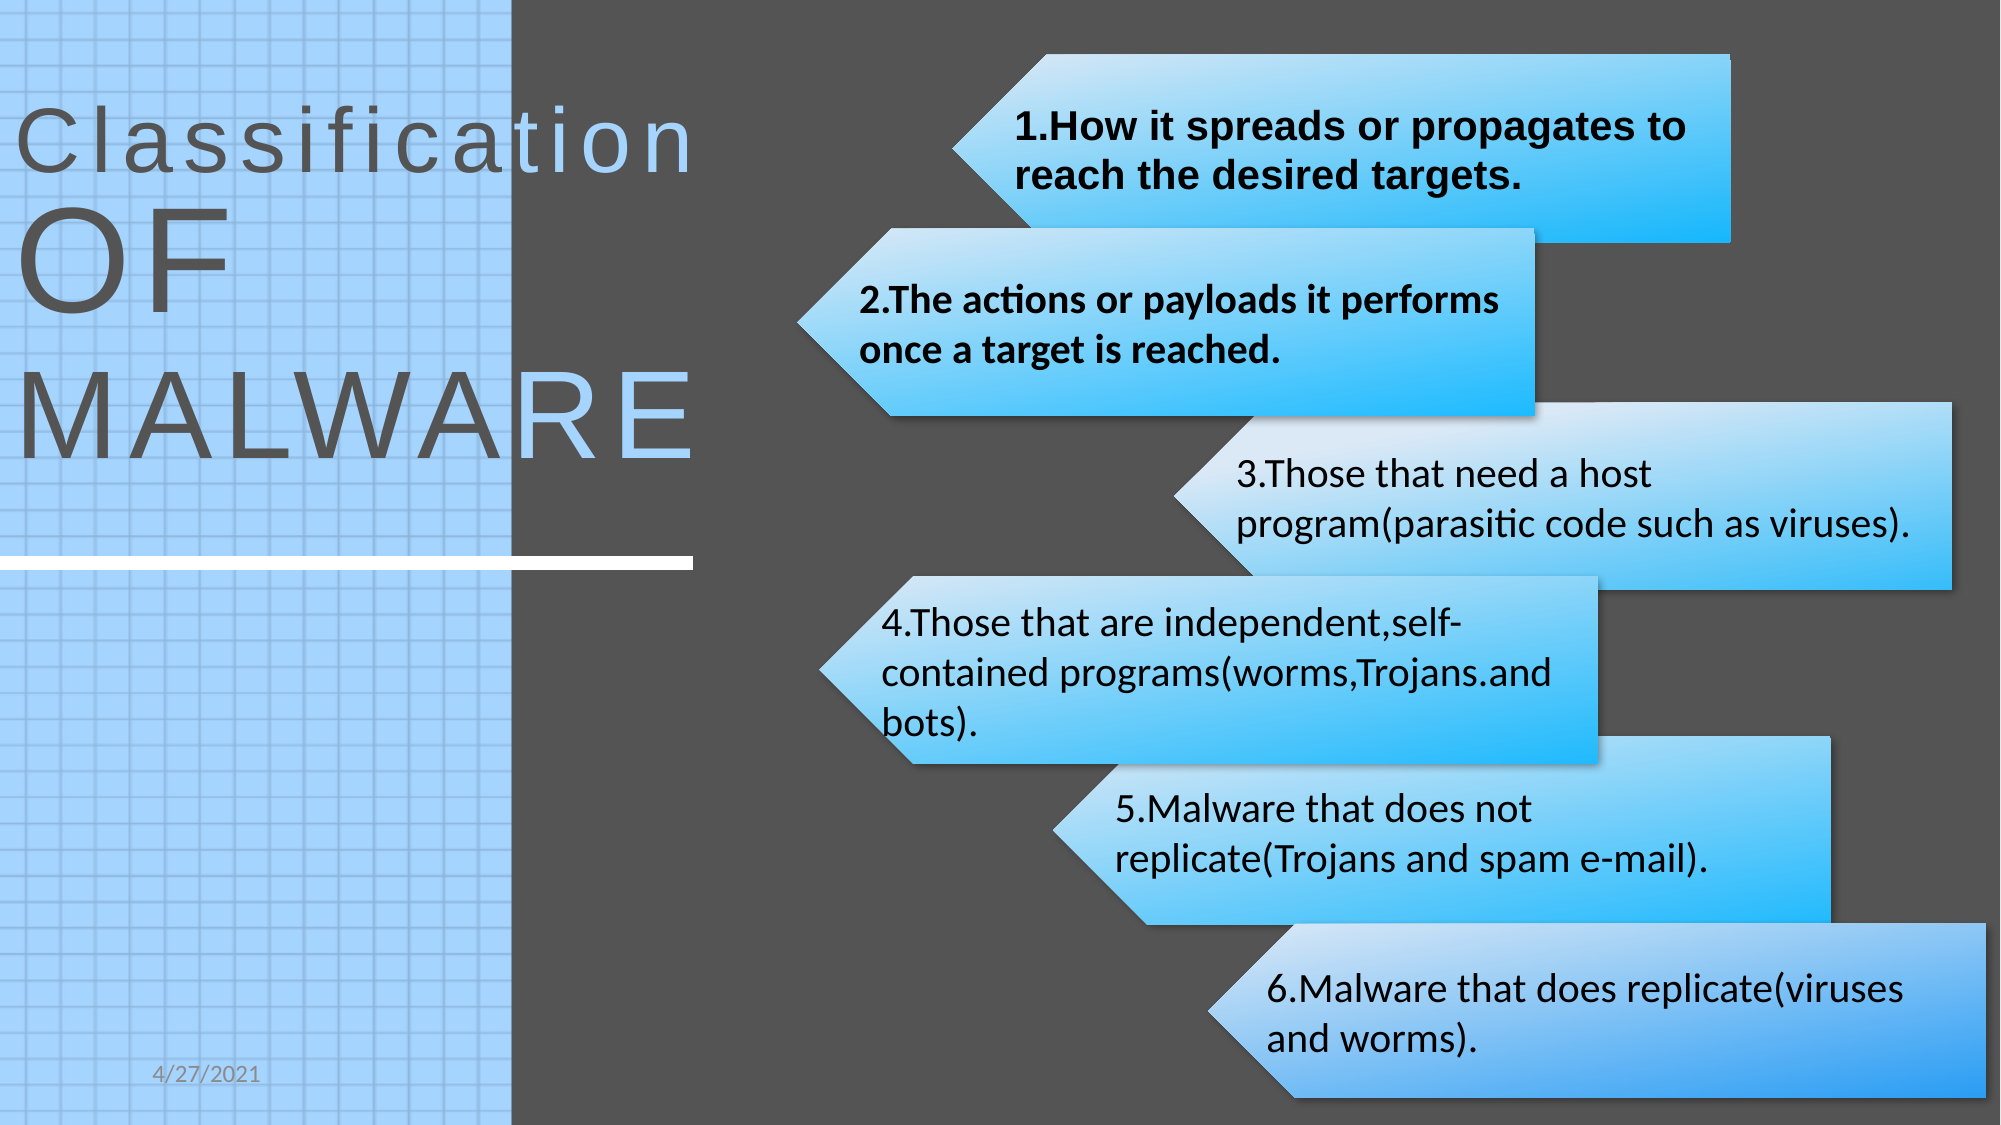

Classification
OF
MALWARE
1.How it spreads or propagates to reach the desired targets.
2.The actions or payloads it performs once a target is reached.
3.Those that need a host program(parasitic code such as viruses).

4.Those that are independent,self-contained programs(worms,Trojans.and bots).
5.Malware that does not replicate(Trojans and spam e-mail).
6.Malware that does replicate(viruses and worms).
4/27/2021
5